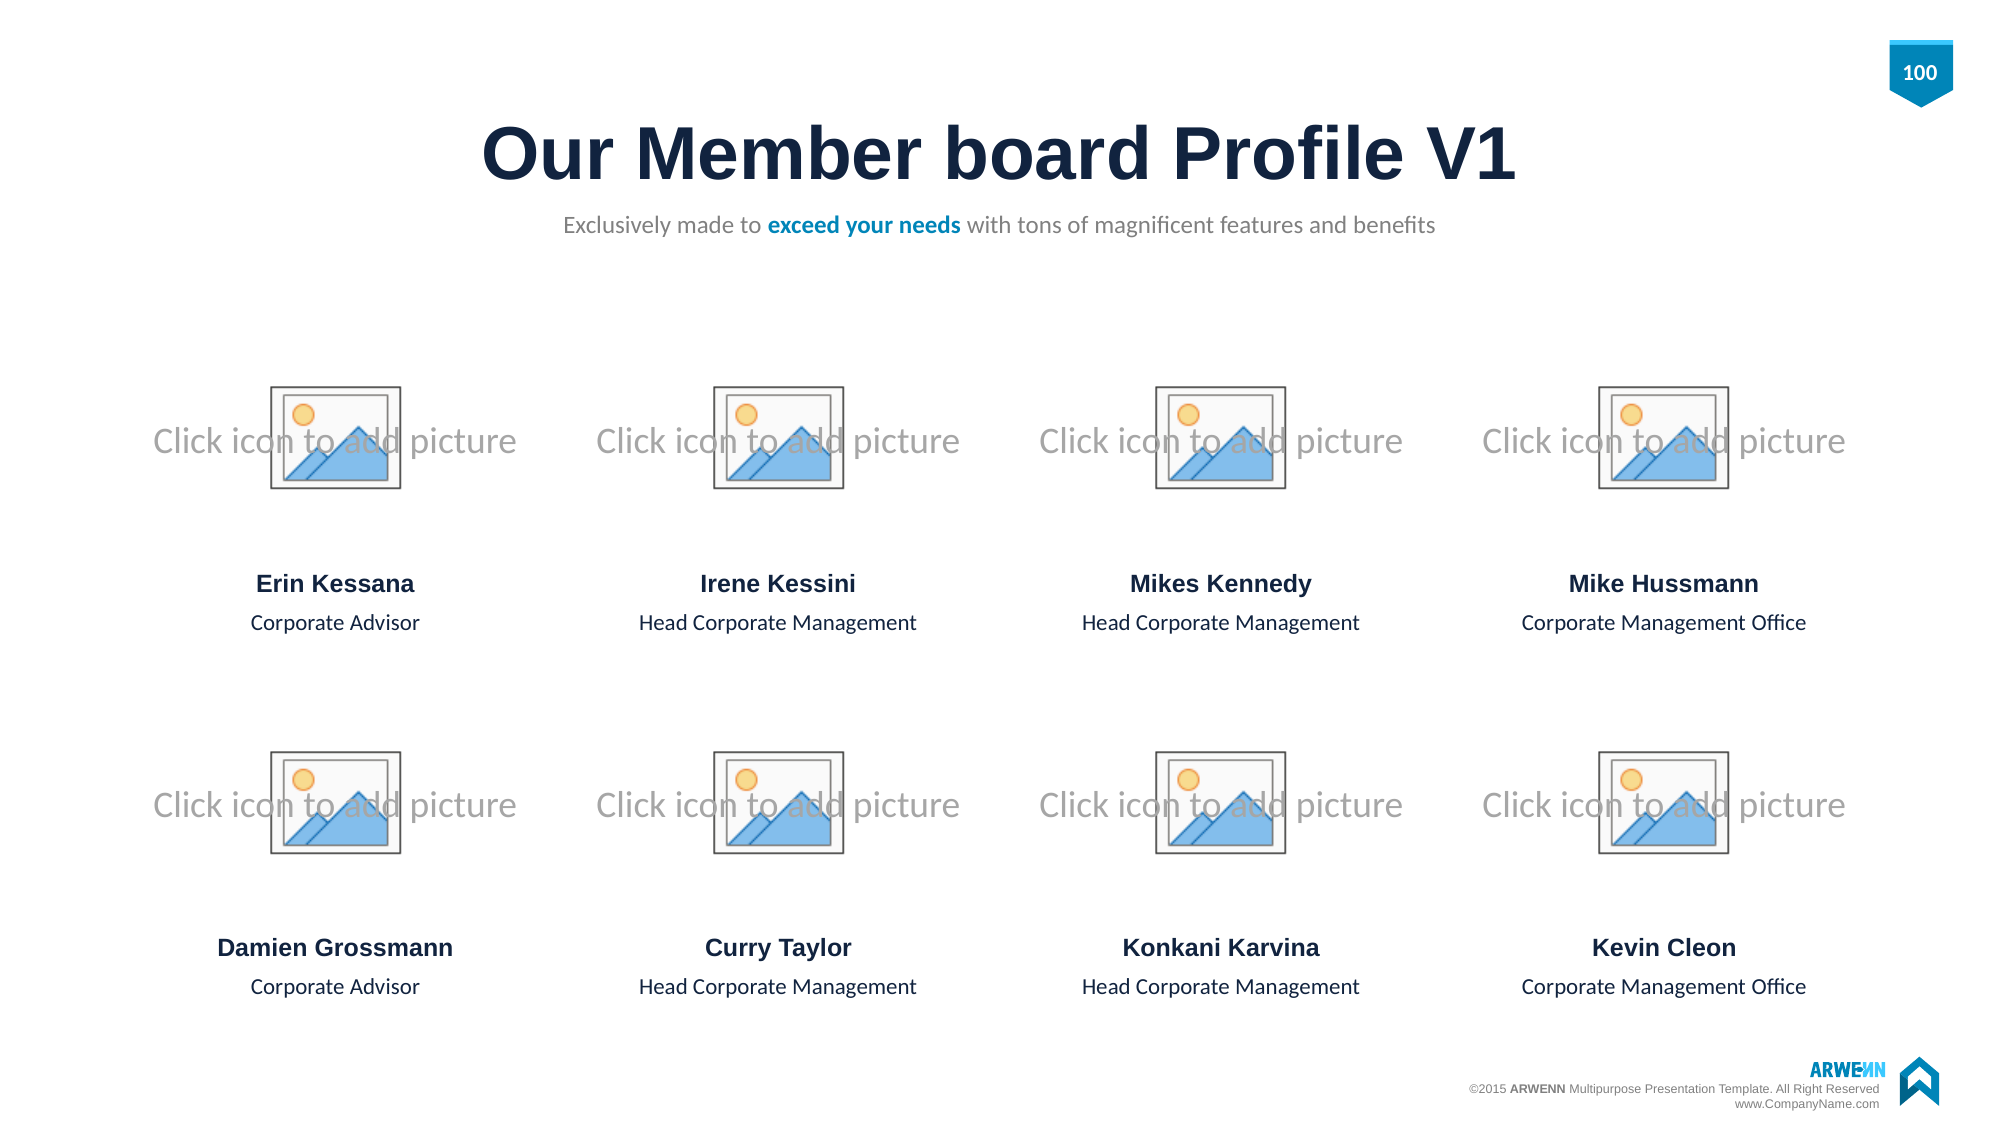

# Our Member board Profile V1
Exclusively made to exceed your needs with tons of magnificent features and benefits

Erin Kessana
Corporate Advisor
Irene Kessini
Head Corporate Management
Mikes Kennedy
Head Corporate Management
Mike Hussmann
Corporate Management Office

Damien Grossmann
Corporate Advisor
Curry Taylor
Head Corporate Management
Konkani Karvina
Head Corporate Management
Kevin Cleon
Corporate Management Office